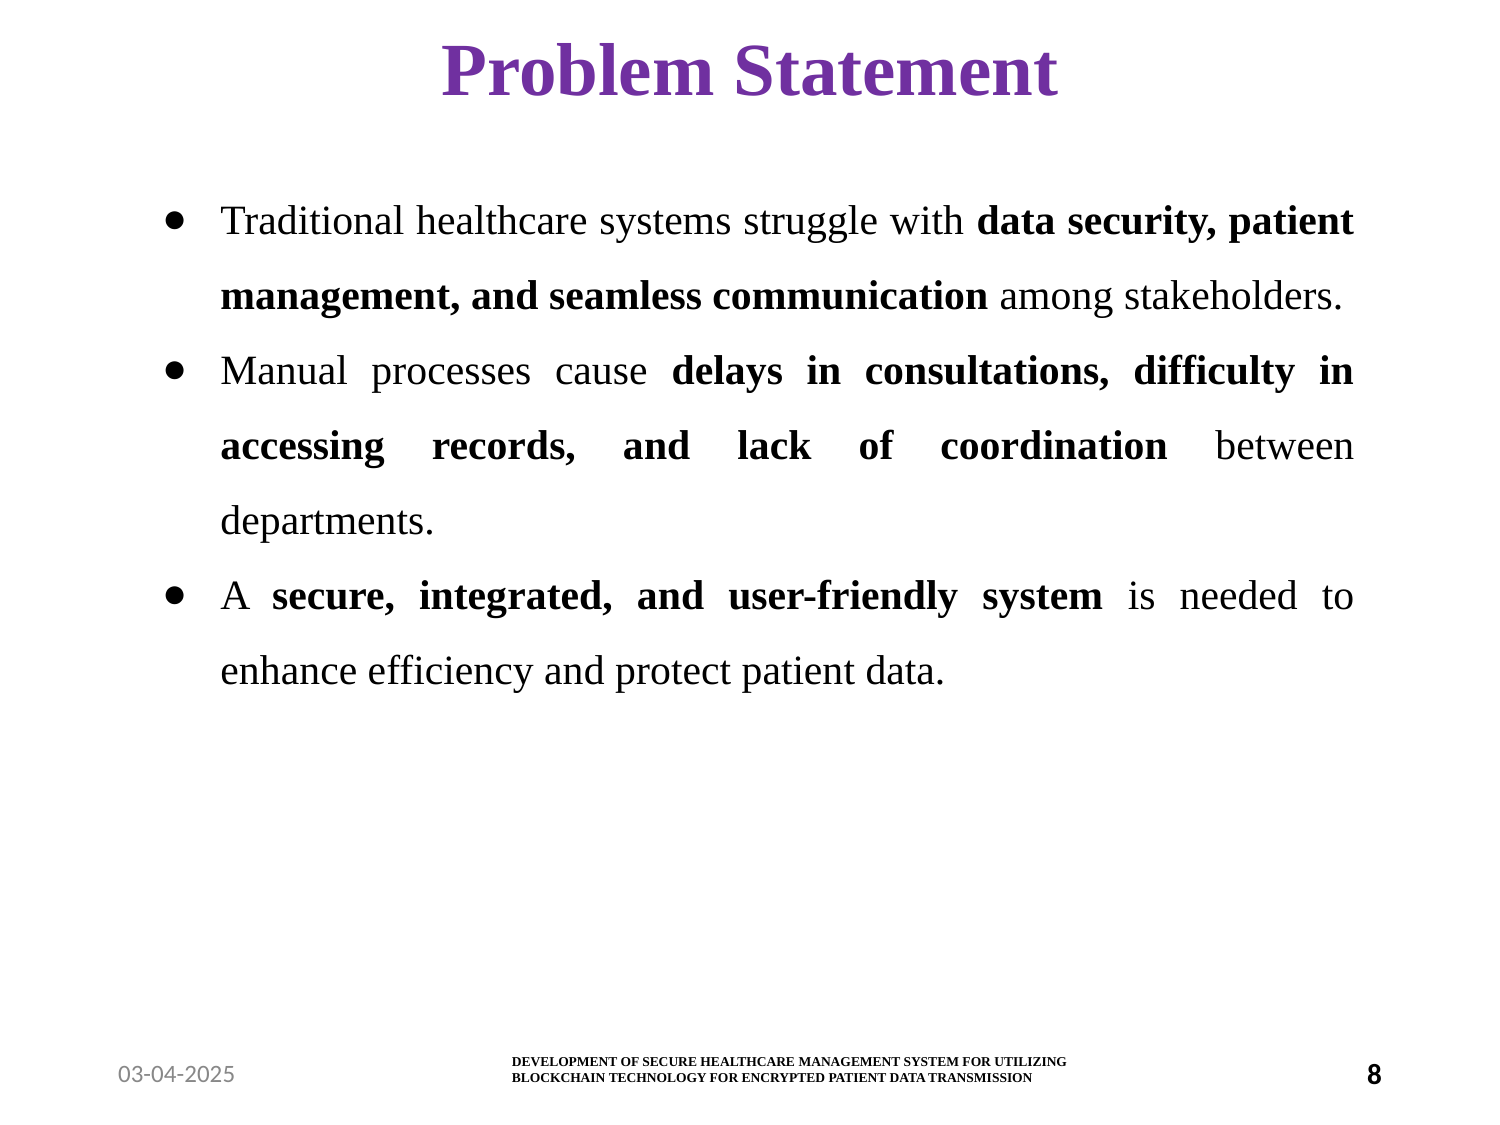

# Problem Statement
Traditional healthcare systems struggle with data security, patient management, and seamless communication among stakeholders.
Manual processes cause delays in consultations, difficulty in accessing records, and lack of coordination between departments.
A secure, integrated, and user-friendly system is needed to enhance efficiency and protect patient data.

DEVELOPMENT OF SECURE HEALTHCARE MANAGEMENT SYSTEM FOR UTILIZING BLOCKCHAIN TECHNOLOGY FOR ENCRYPTED PATIENT DATA TRANSMISSION

03-04-2025
8